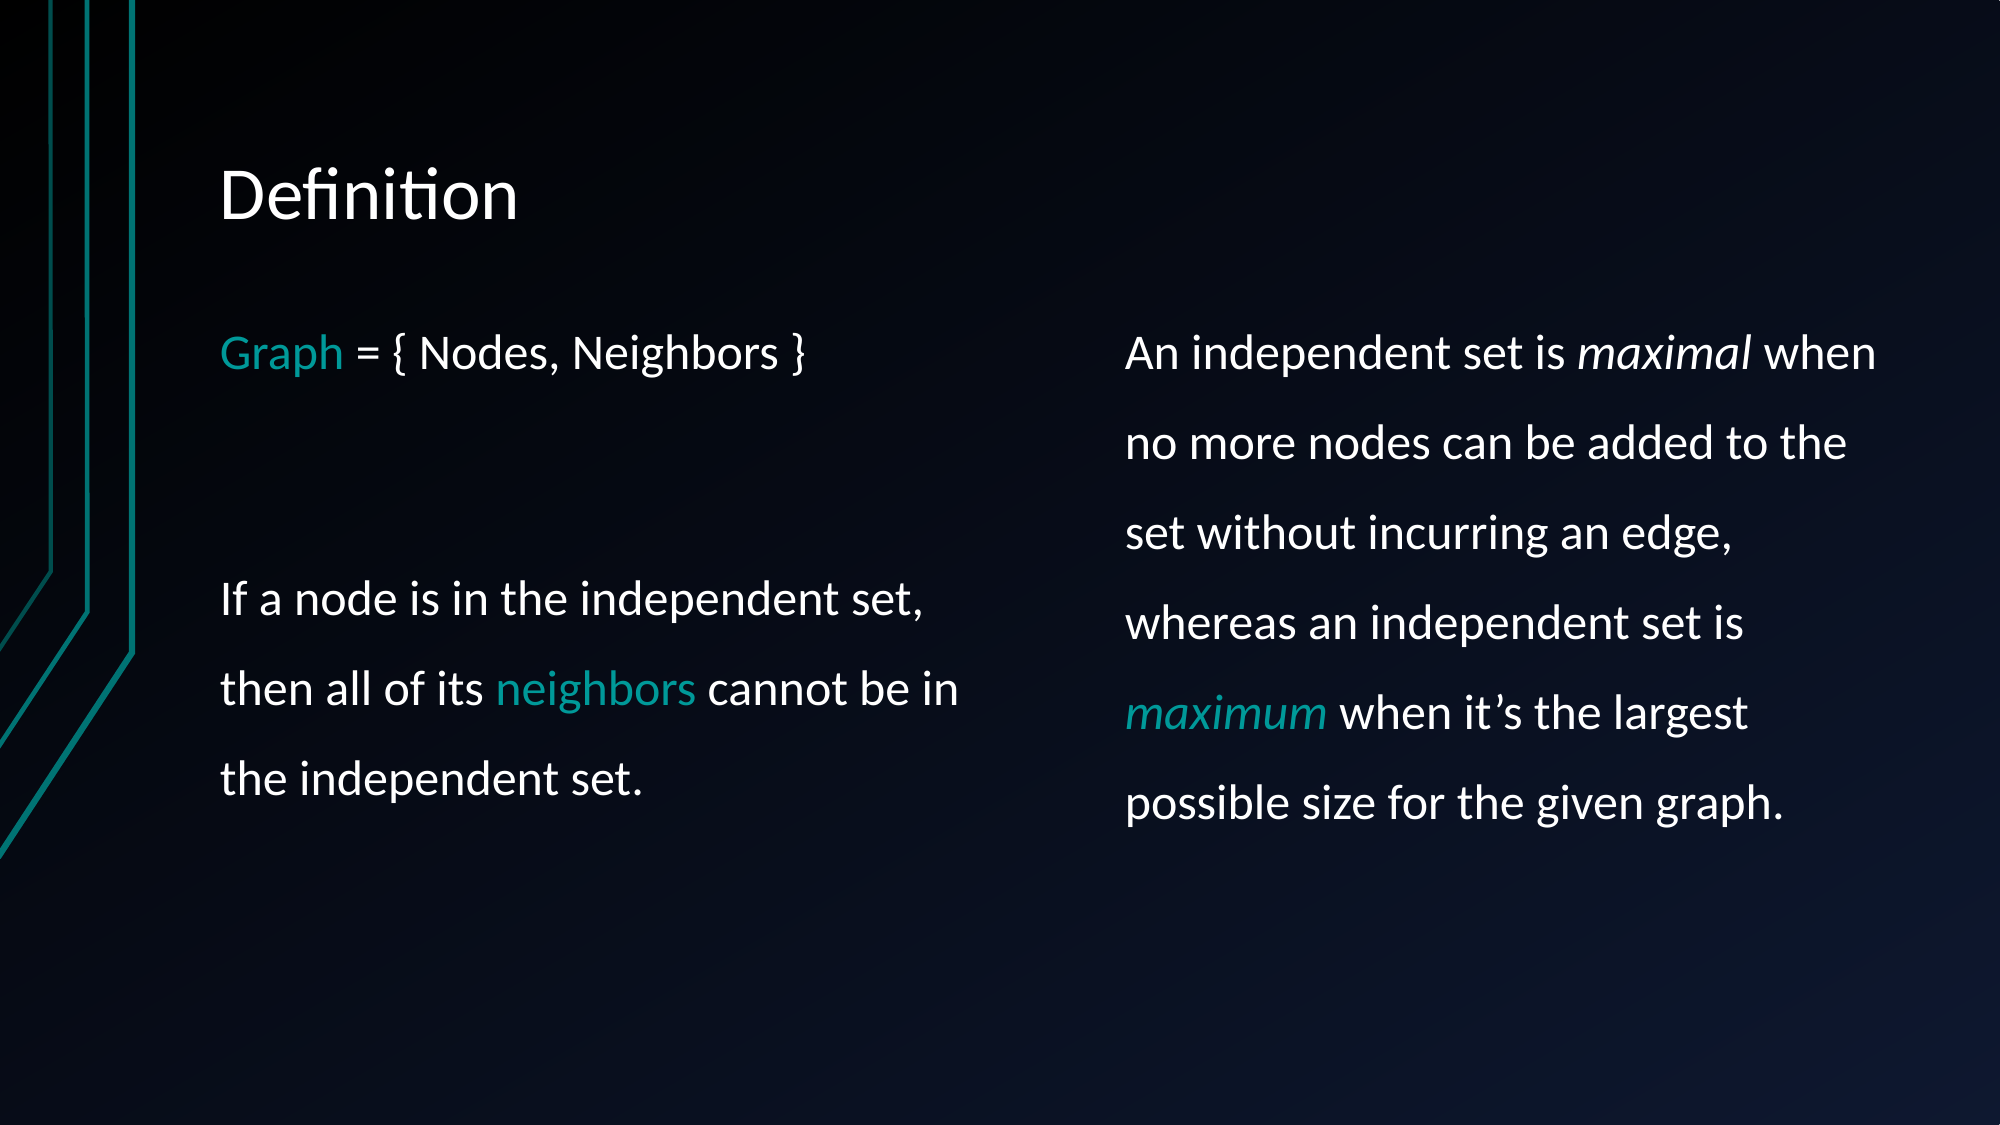

# Definition
Graph = { Nodes, Neighbors }

If a node is in the independent set, then all of its neighbors cannot be in the independent set.

An independent set is maximal when no more nodes can be added to the set without incurring an edge, whereas an independent set is maximum when it’s the largest possible size for the given graph.